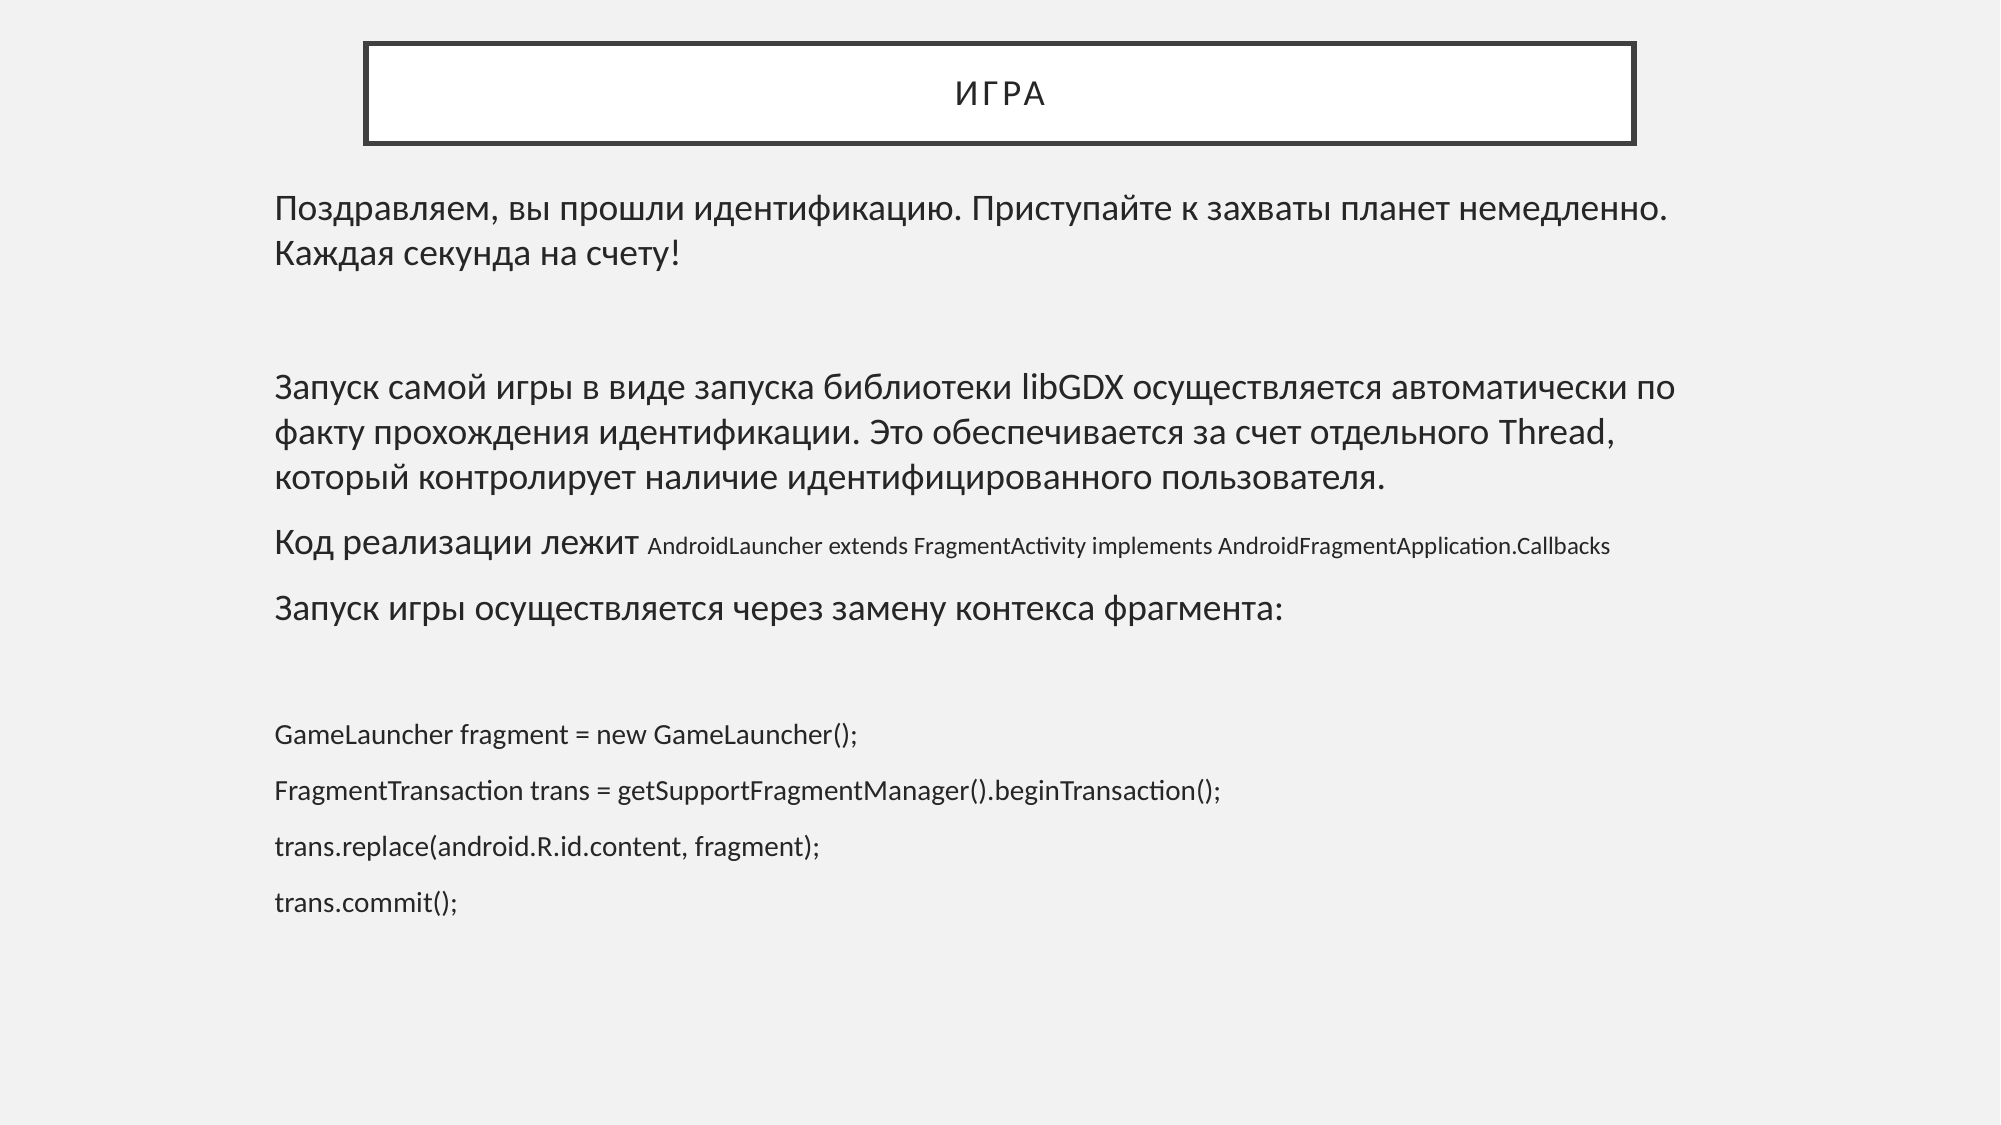

# Игра
Поздравляем, вы прошли идентификацию. Приступайте к захваты планет немедленно. Каждая секунда на счету!
Запуск самой игры в виде запуска библиотеки libGDX осуществляется автоматически по факту прохождения идентификации. Это обеспечивается за счет отдельного Thread, который контролирует наличие идентифицированного пользователя.
Код реализации лежит AndroidLauncher extends FragmentActivity implements AndroidFragmentApplication.Callbacks
Запуск игры осуществляется через замену контекса фрагмента:

GameLauncher fragment = new GameLauncher();
FragmentTransaction trans = getSupportFragmentManager().beginTransaction();
trans.replace(android.R.id.content, fragment);
trans.commit();